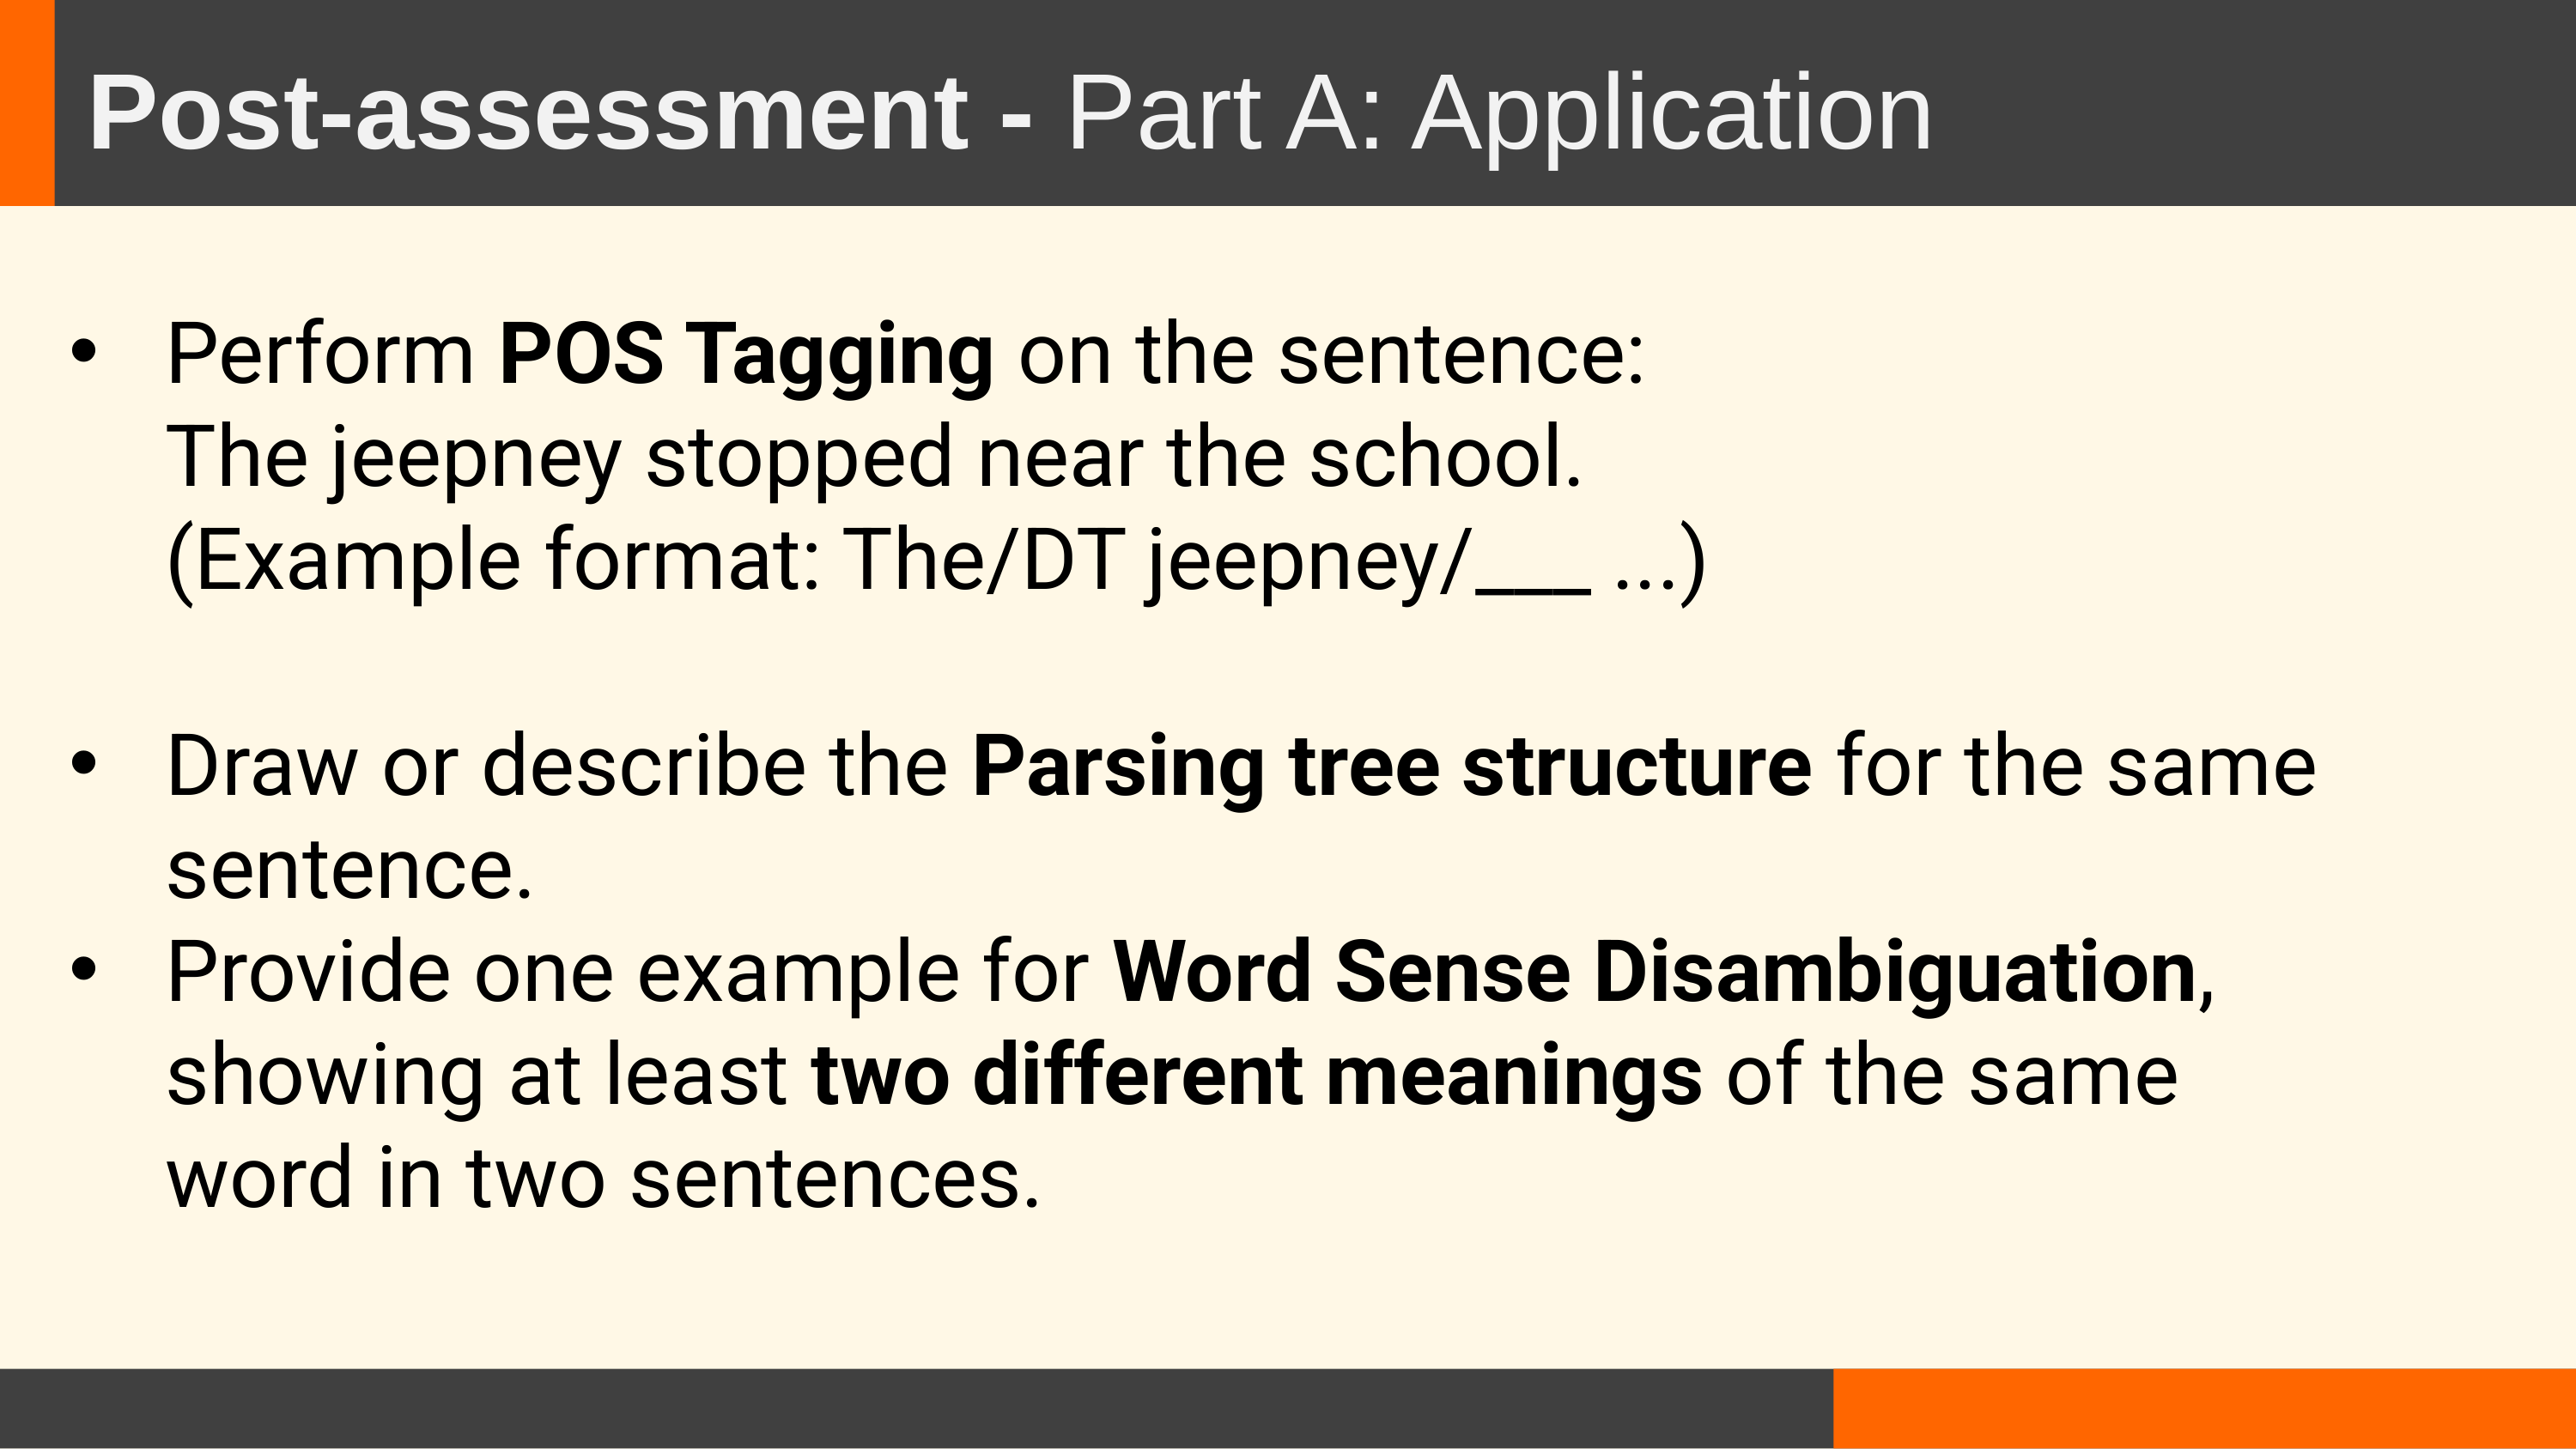

Post-assessment - Part A: Application
Perform POS Tagging on the sentence:
The jeepney stopped near the school.
(Example format: The/DT jeepney/___ ...)

Draw or describe the Parsing tree structure for the same sentence.
Provide one example for Word Sense Disambiguation, showing at least two different meanings of the same word in two sentences.